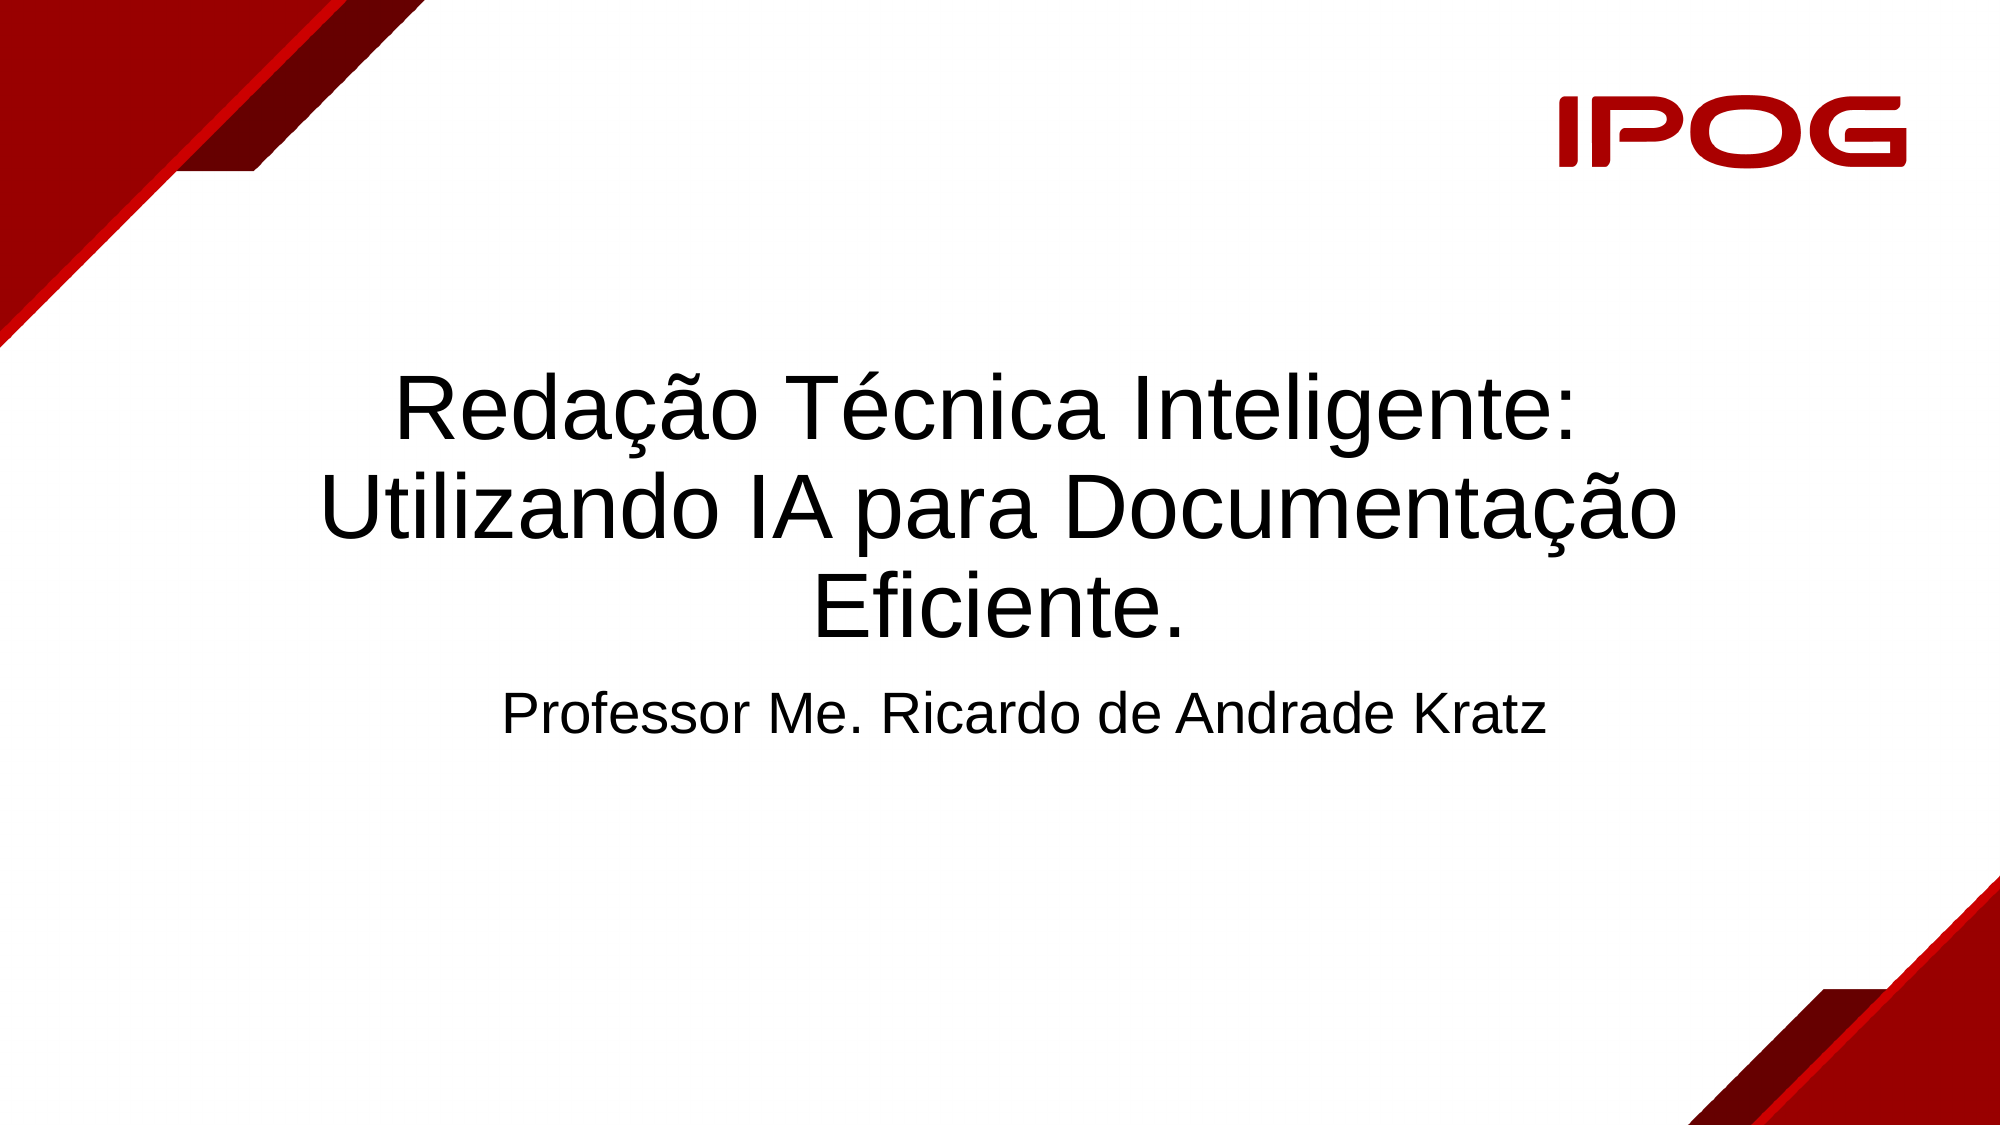

# Redação Técnica Inteligente: Utilizando IA para Documentação Eficiente.
Professor Me. Ricardo de Andrade Kratz